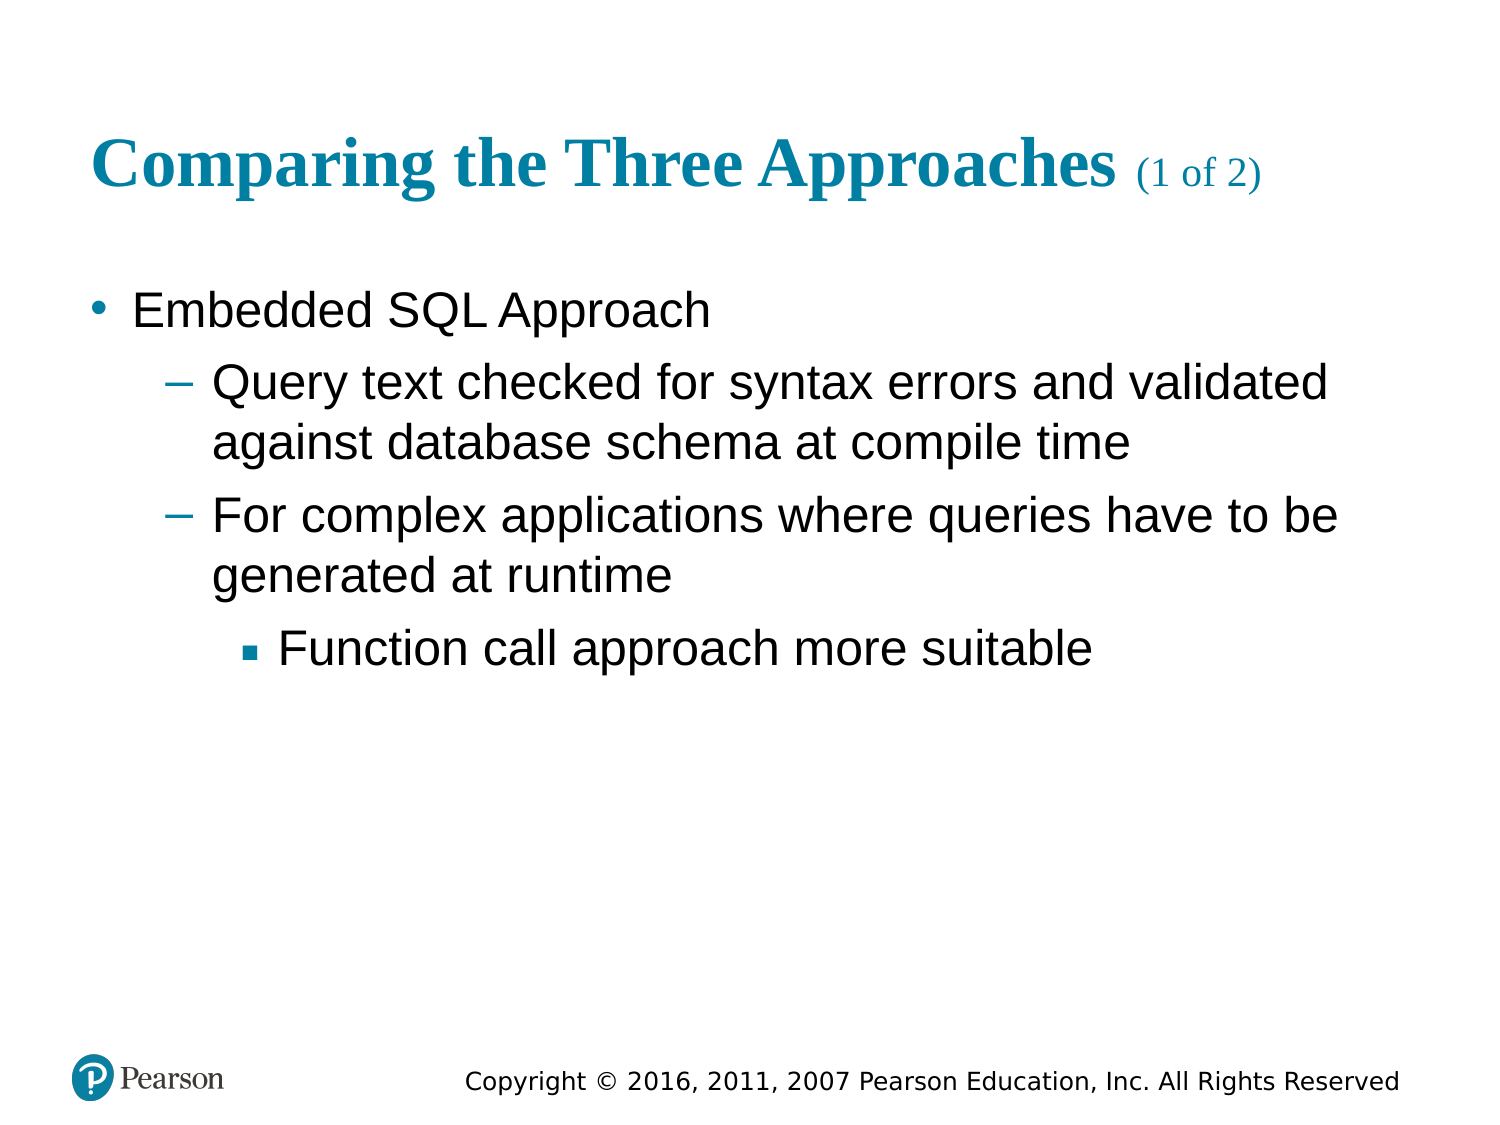

# Comparing the Three Approaches (1 of 2)
Embedded S Q L Approach
Query text checked for syntax errors and validated against database schema at compile time
For complex applications where queries have to be generated at runtime
Function call approach more suitable